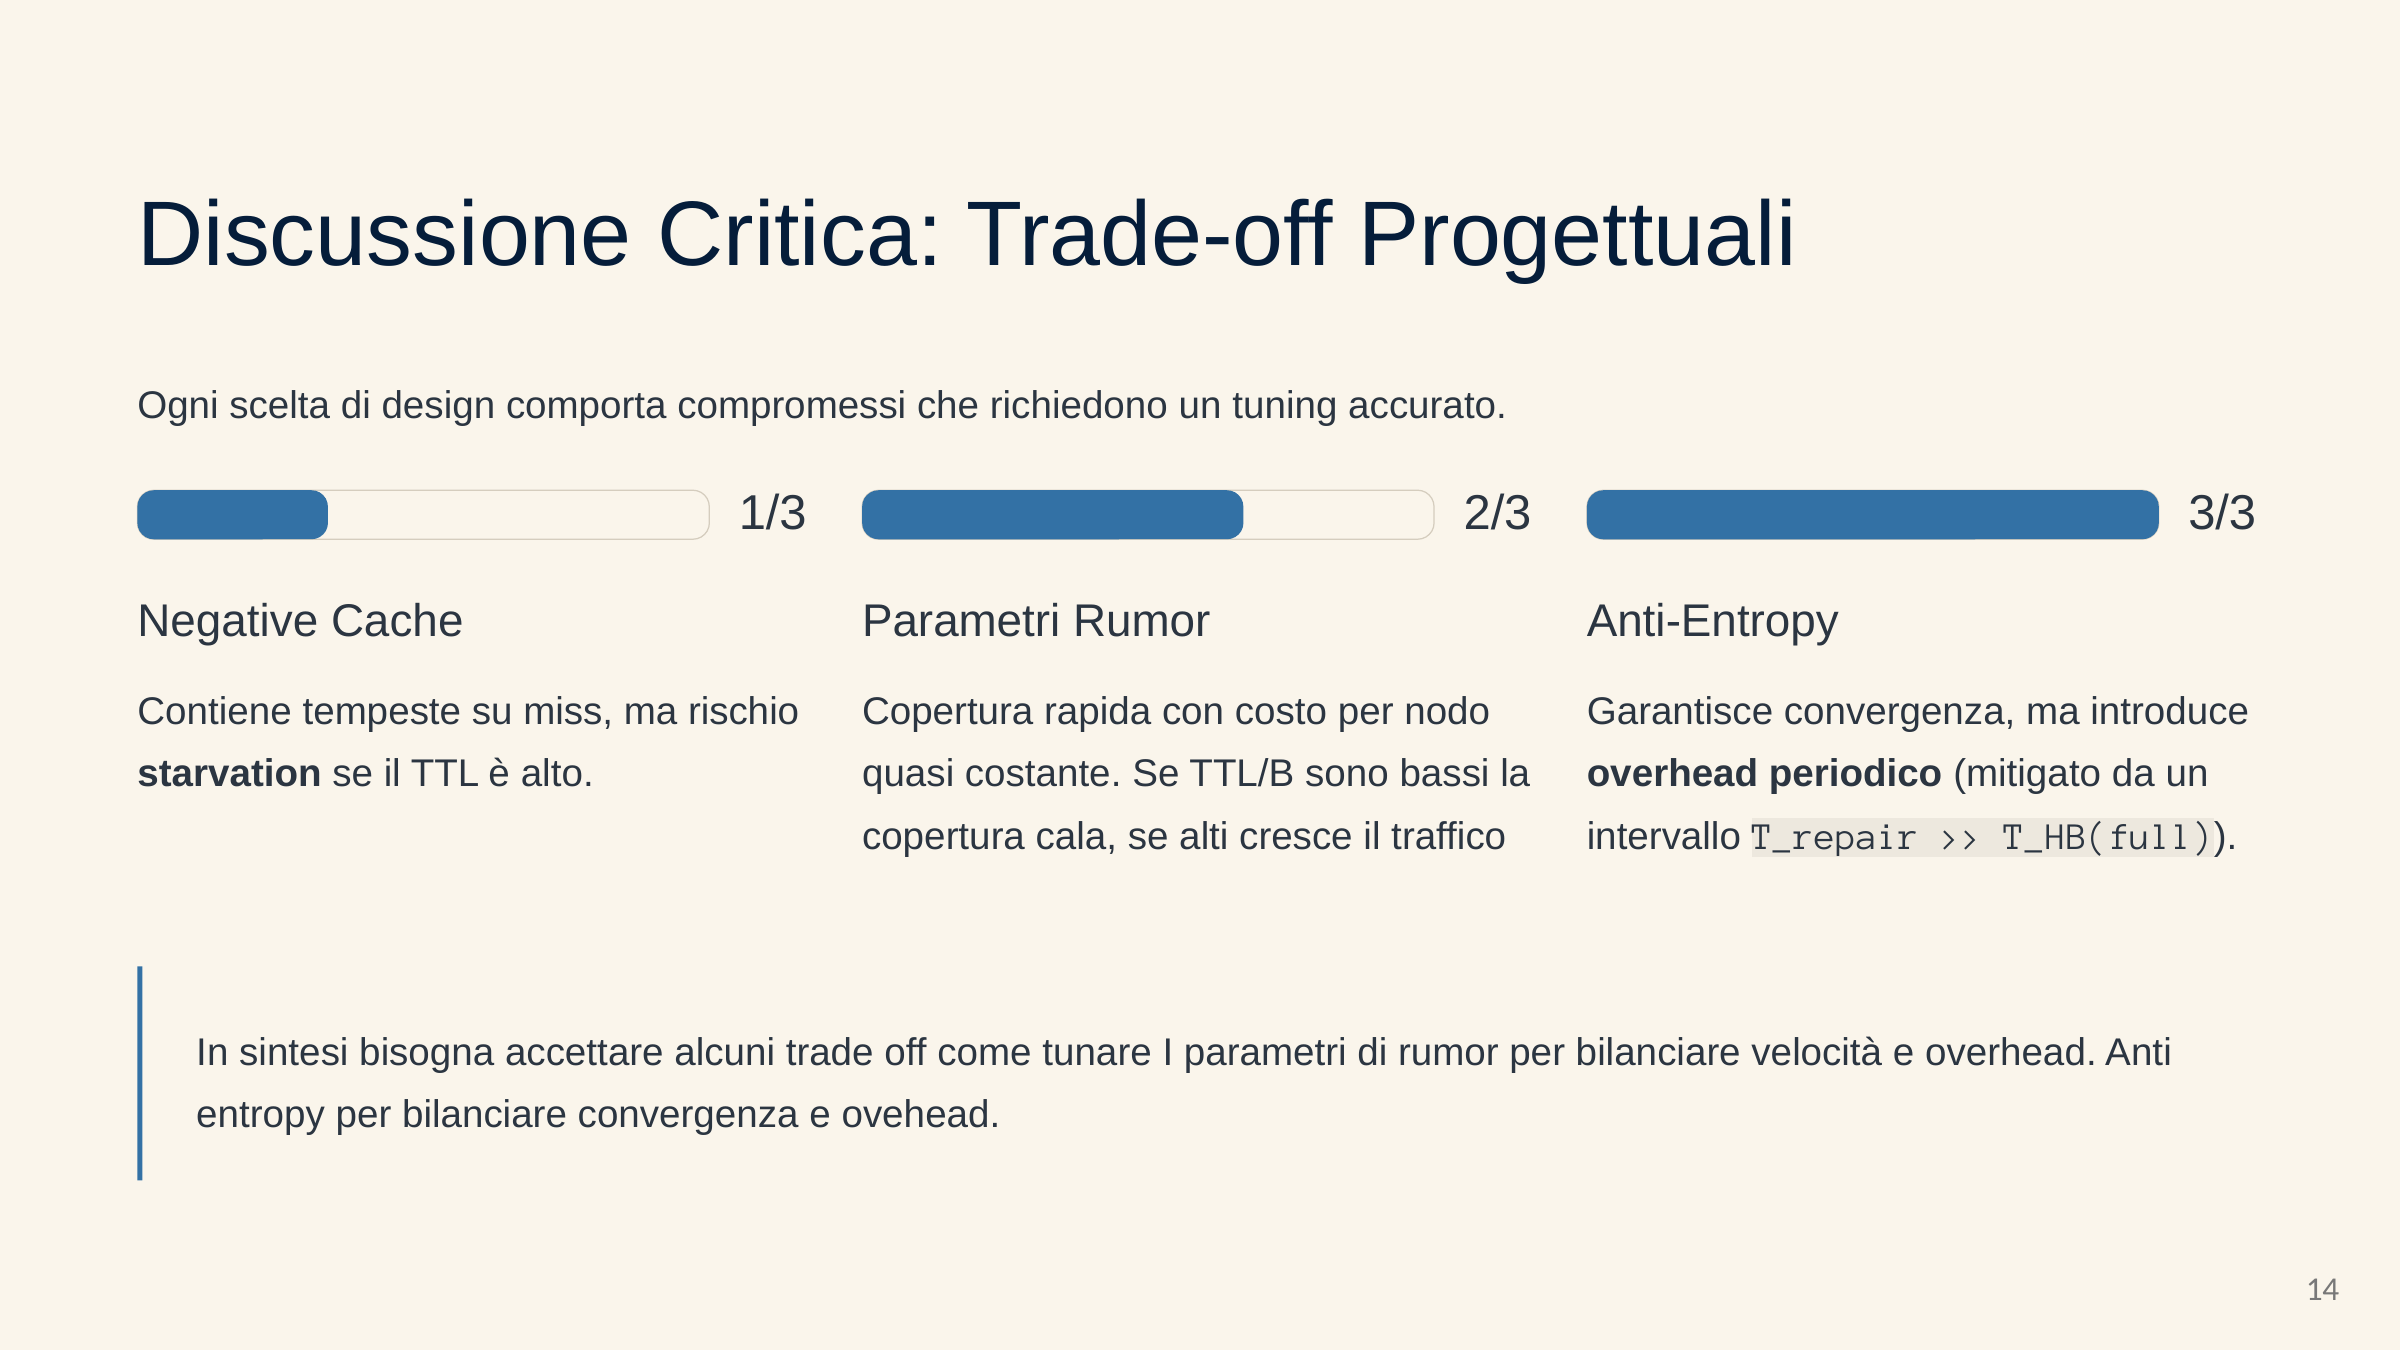

Discussione Critica: Trade-off Progettuali
Ogni scelta di design comporta compromessi che richiedono un tuning accurato.

1/3

2/3

3/3
Negative Cache
Parametri Rumor
Anti-Entropy
Contiene tempeste su miss, ma rischio starvation se il TTL è alto.
Copertura rapida con costo per nodo quasi costante. Se TTL/B sono bassi la copertura cala, se alti cresce il traffico
Garantisce convergenza, ma introduce overhead periodico (mitigato da un intervallo T_repair >> T_HB(full)).

In sintesi bisogna accettare alcuni trade off come tunare I parametri di rumor per bilanciare velocità e overhead. Anti entropy per bilanciare convergenza e ovehead.
14